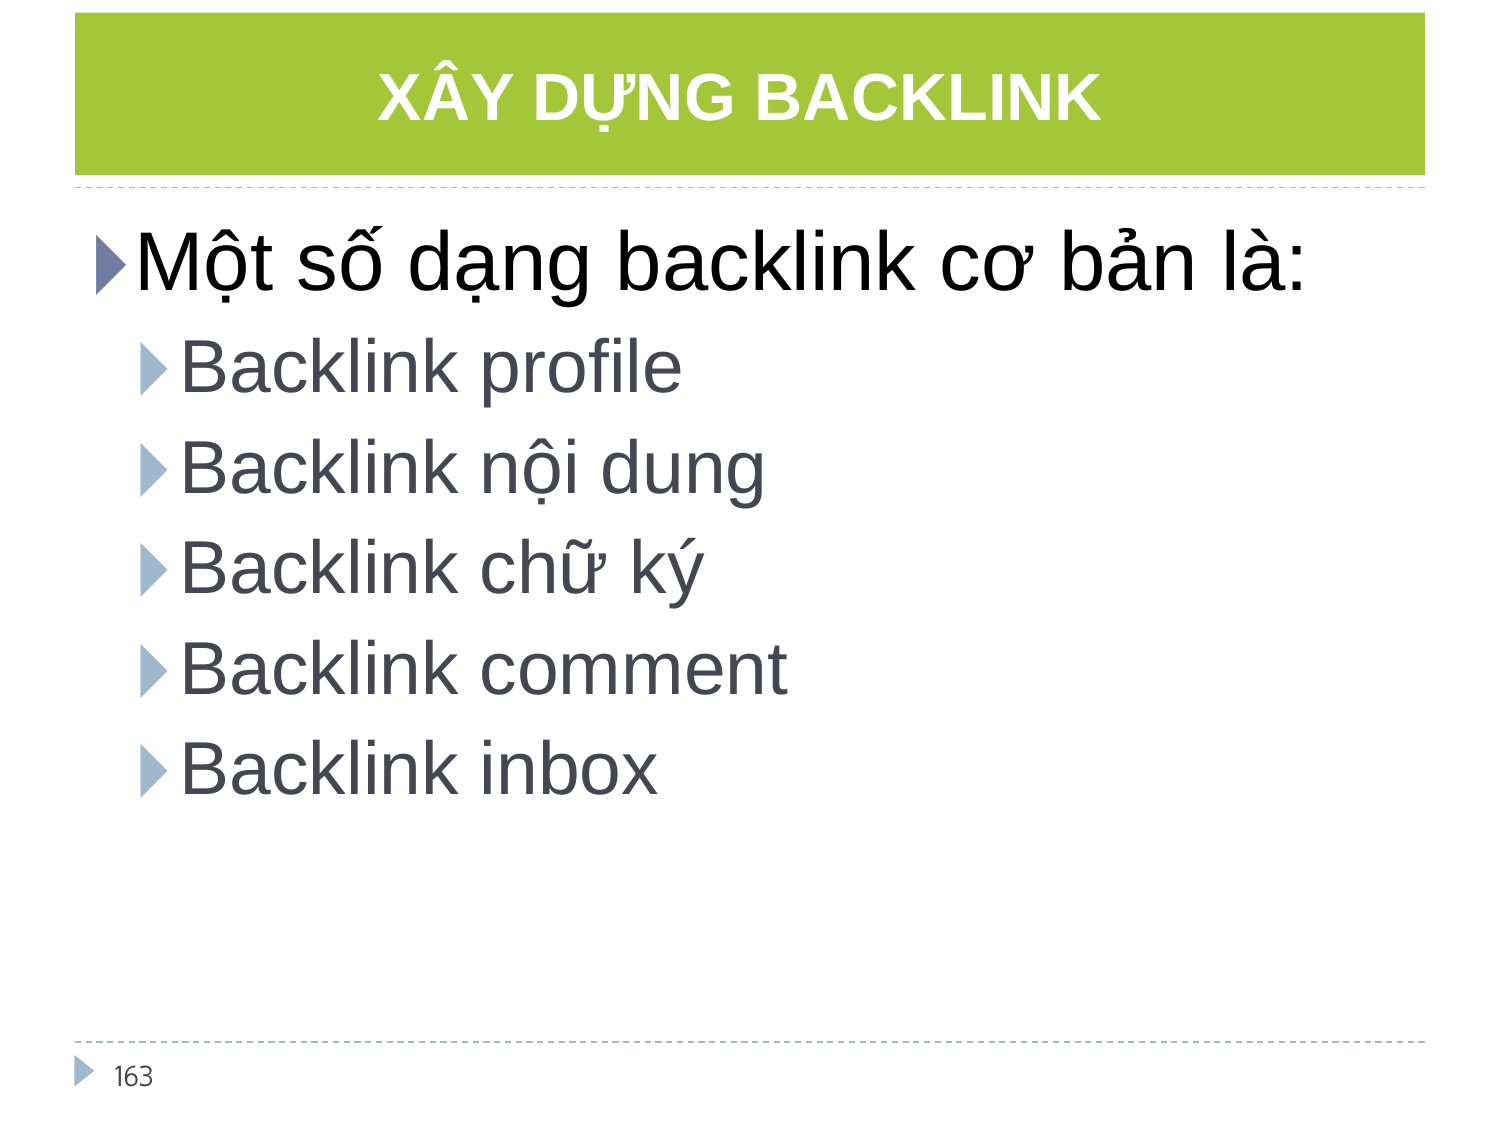

# XÂY DỰNG BACKLINK
Một số dạng backlink cơ bản là:
Backlink profile
Backlink nội dung
Backlink chữ ký
Backlink comment
Backlink inbox

163